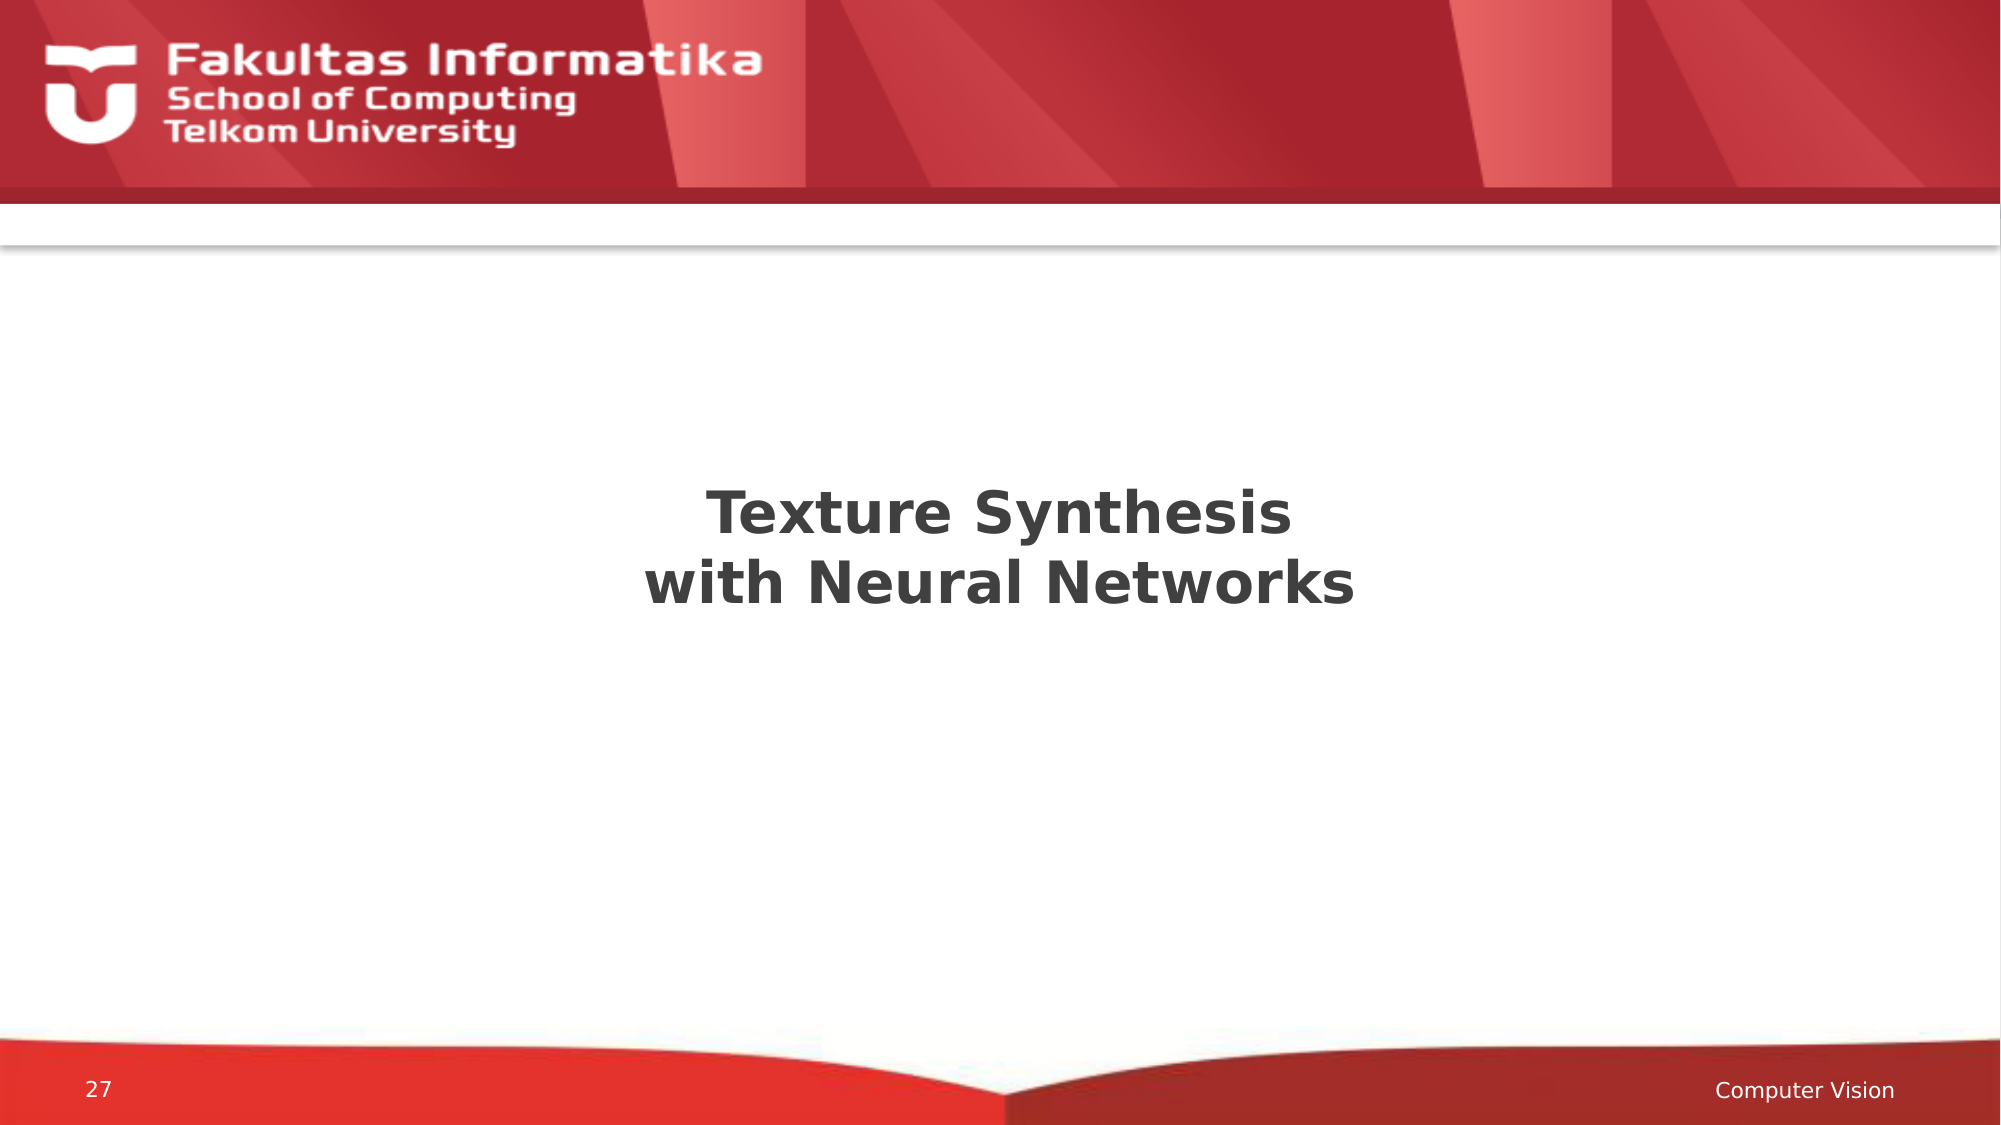

# Texture Synthesis with Neural Networks
Computer Vision
27